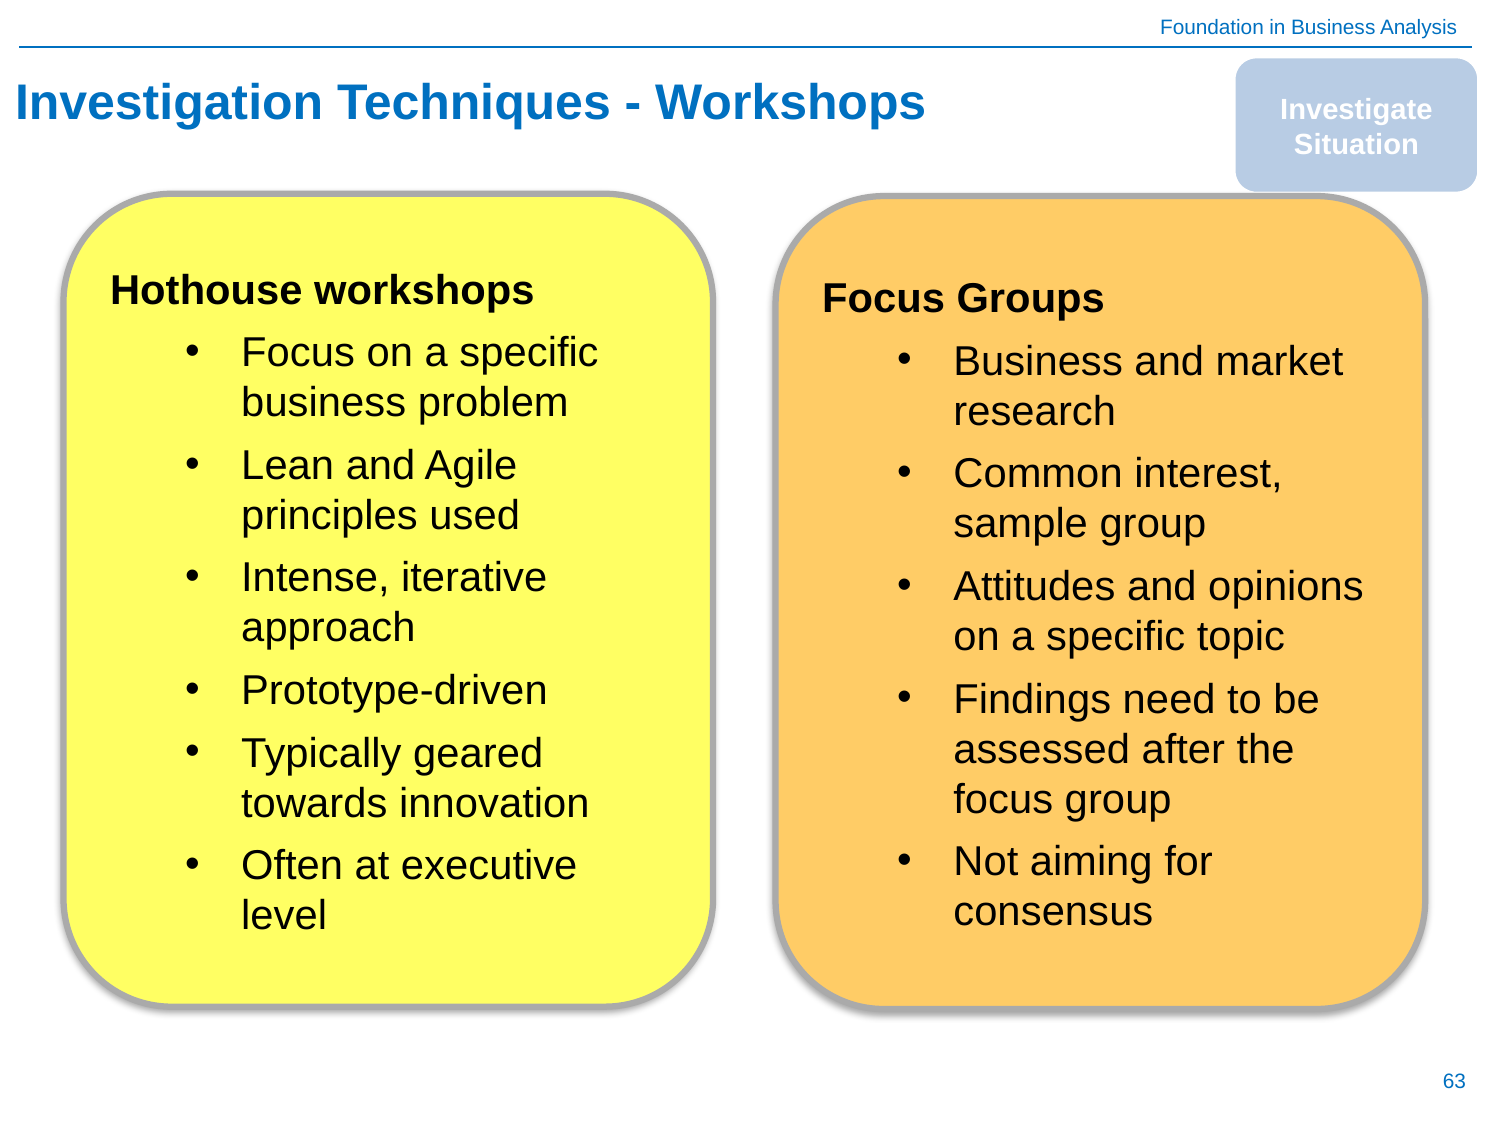

Investigate Situation
Investigation Techniques - Workshops
Hothouse workshops
Focus on a specific business problem
Lean and Agile principles used
Intense, iterative approach
Prototype-driven
Typically geared towards innovation
Often at executive level
Focus Groups
Business and market research
Common interest, sample group
Attitudes and opinions on a specific topic
Findings need to be assessed after the focus group
Not aiming for consensus